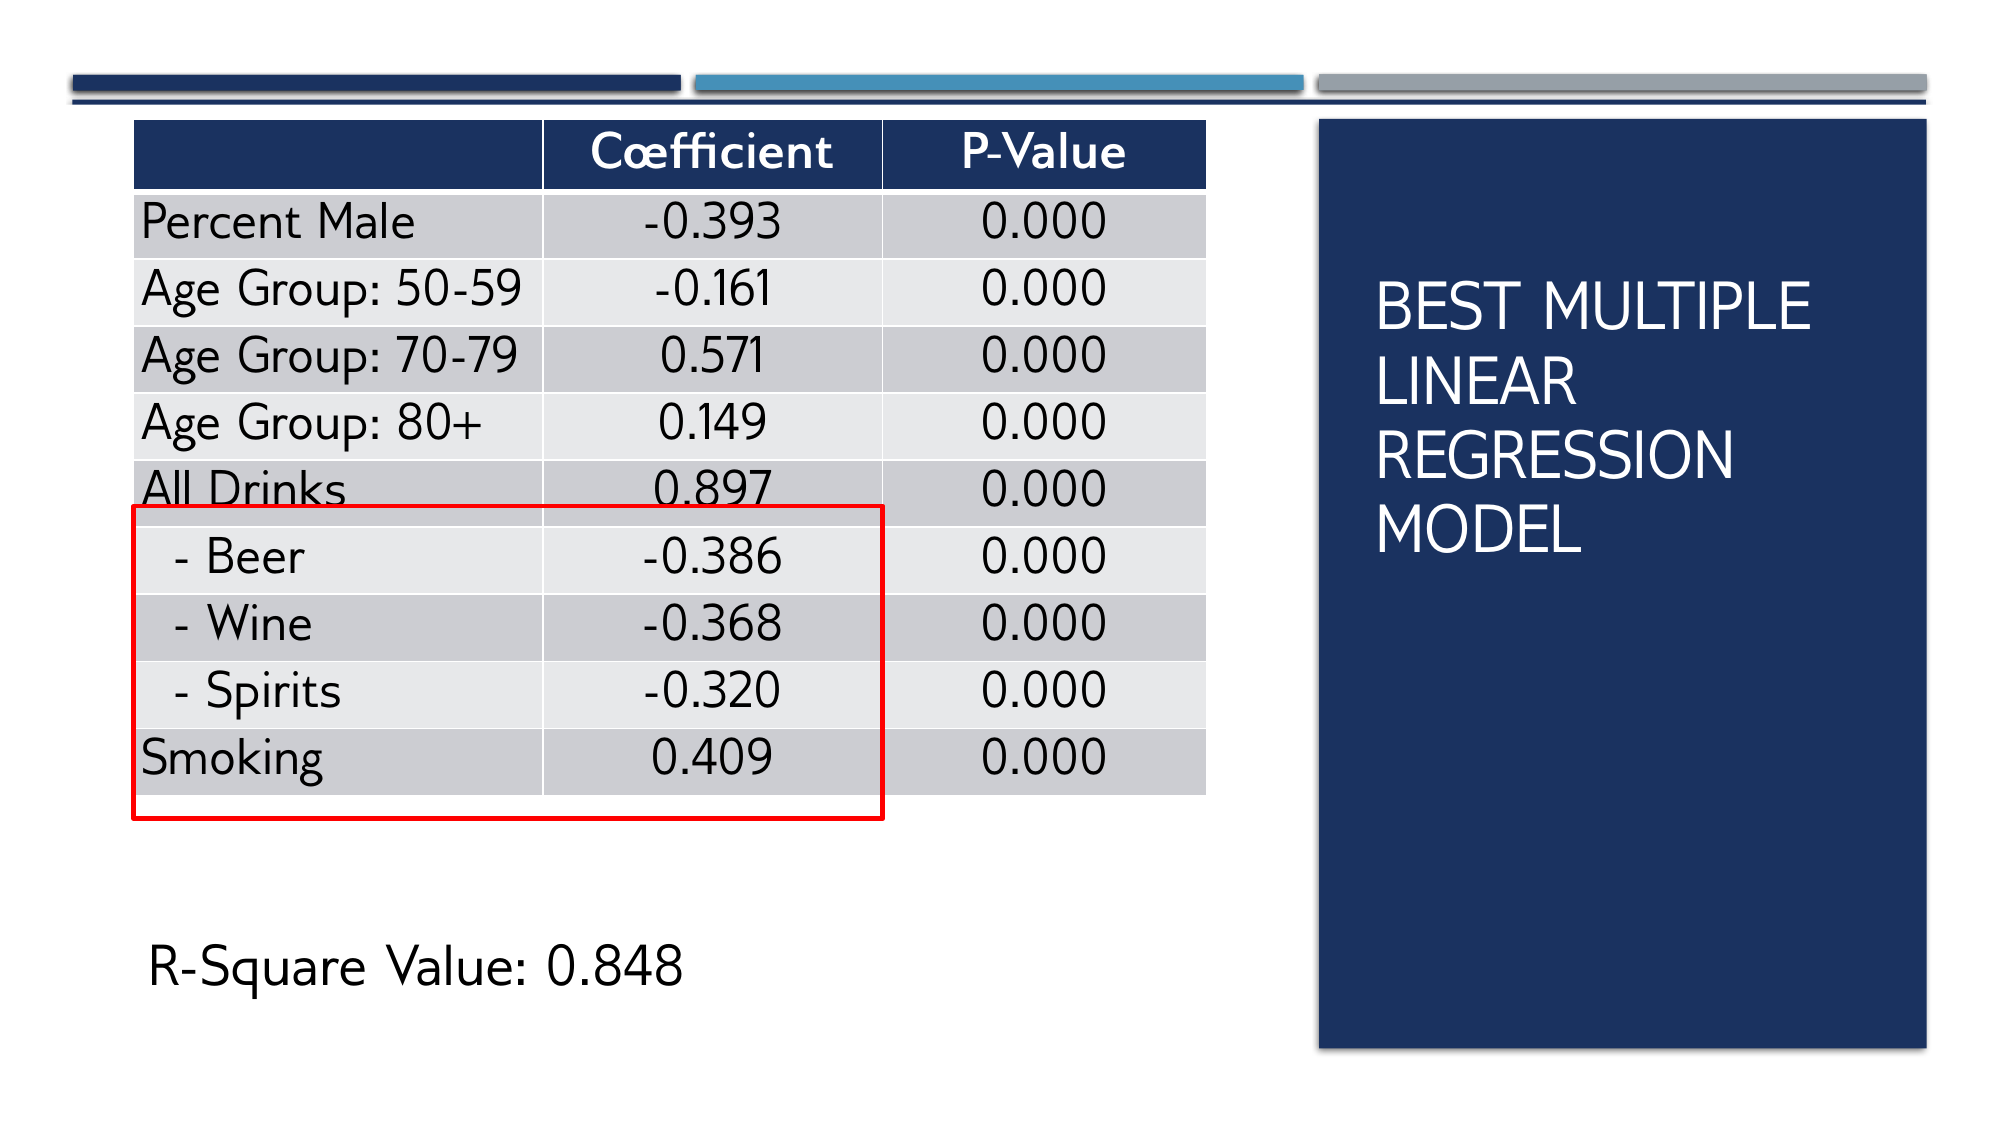

|  | Coefficient | P-Value |
| --- | --- | --- |
| Percent Male | -0.393 | 0.000 |
| Age Group: 50-59 | -0.161 | 0.000 |
| Age Group: 70-79 | 0.571 | 0.000 |
| Age Group: 80+ | 0.149 | 0.000 |
| All Drinks | 0.897 | 0.000 |
| - Beer | -0.386 | 0.000 |
| - Wine | -0.368 | 0.000 |
| - Spirits | -0.320 | 0.000 |
| Smoking | 0.409 | 0.000 |

# Best Multiple Linear Regression Model

R-Square Value: 0.848